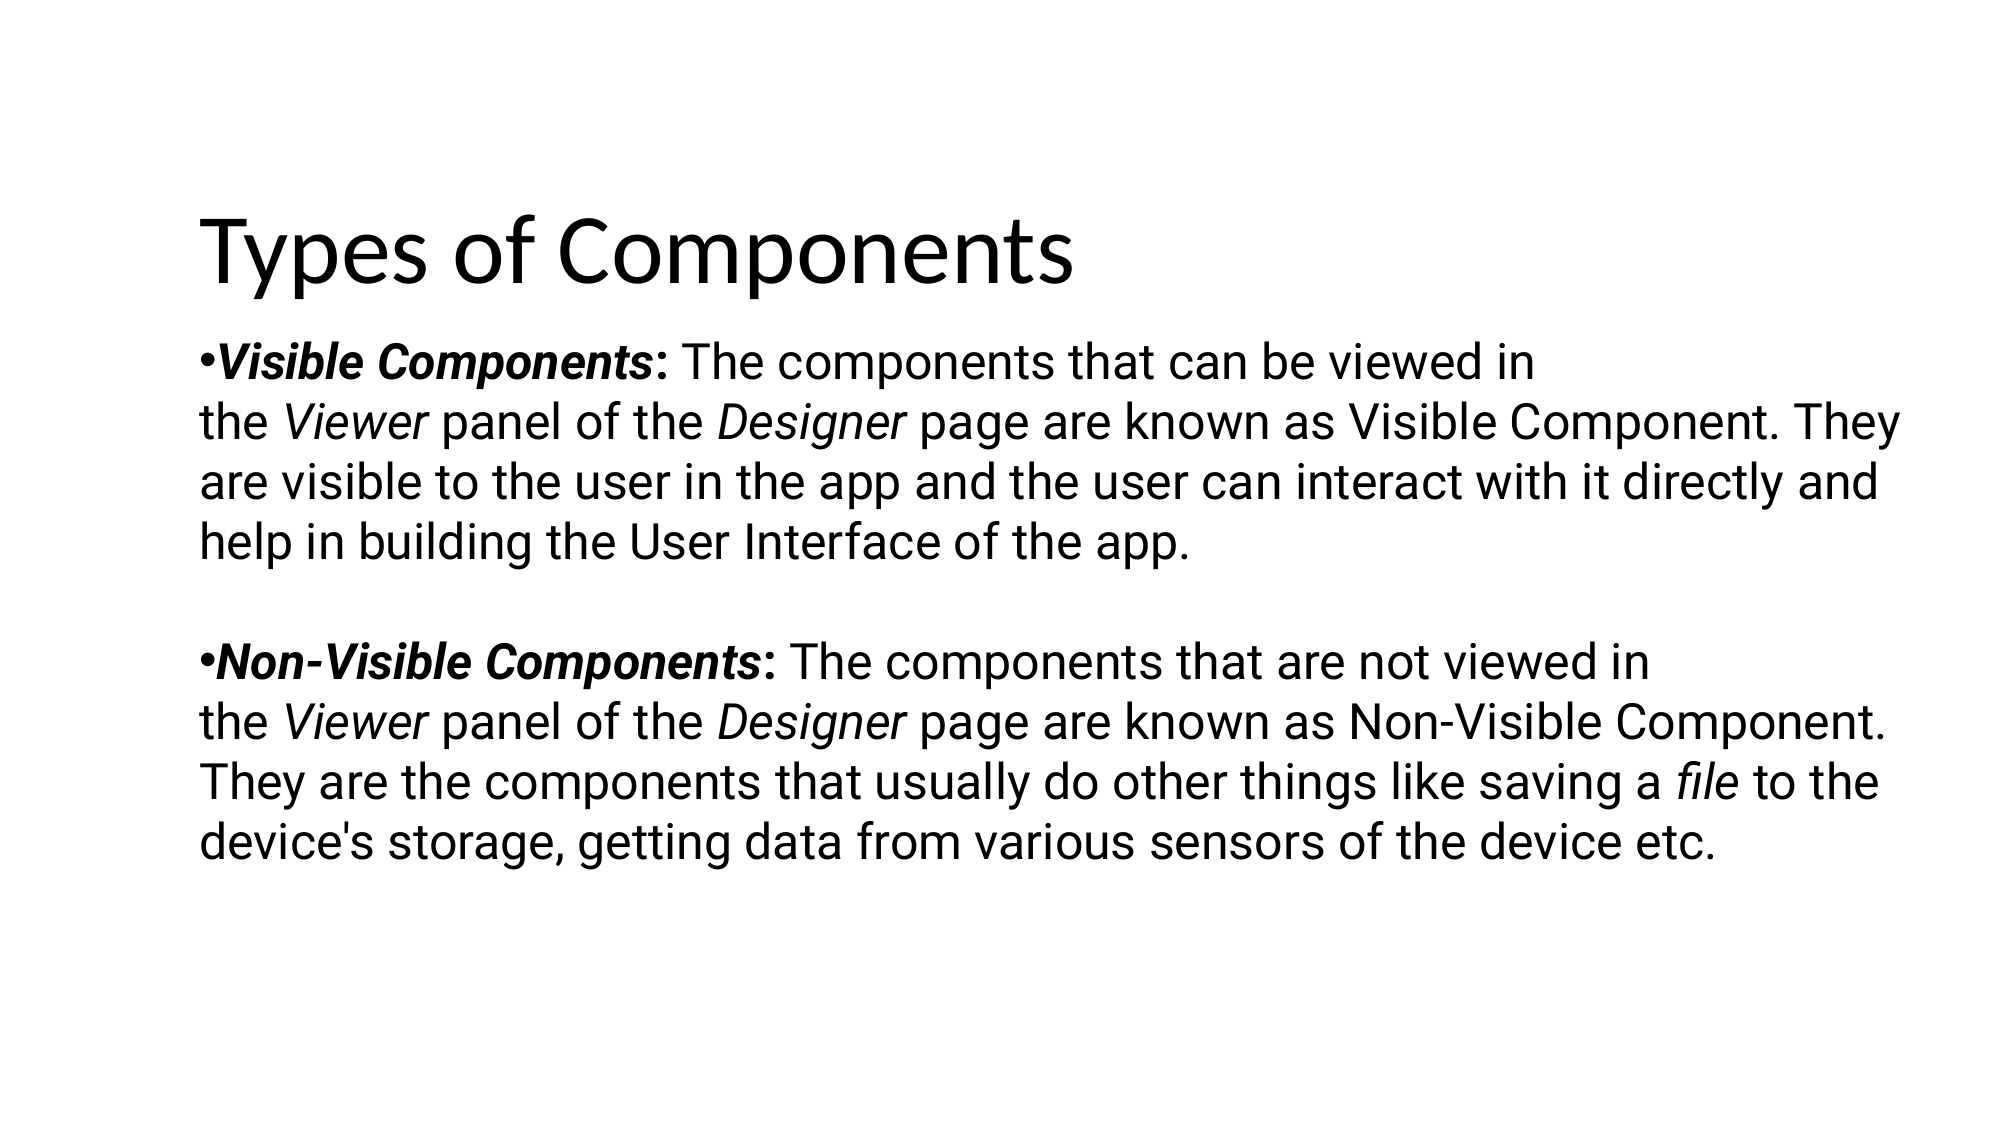

Types of Components
Visible Components: The components that can be viewed in the Viewer panel of the Designer page are known as Visible Component. They are visible to the user in the app and the user can interact with it directly and help in building the User Interface of the app.
Non-Visible Components: The components that are not viewed in the Viewer panel of the Designer page are known as Non-Visible Component. They are the components that usually do other things like saving a file to the device's storage, getting data from various sensors of the device etc.